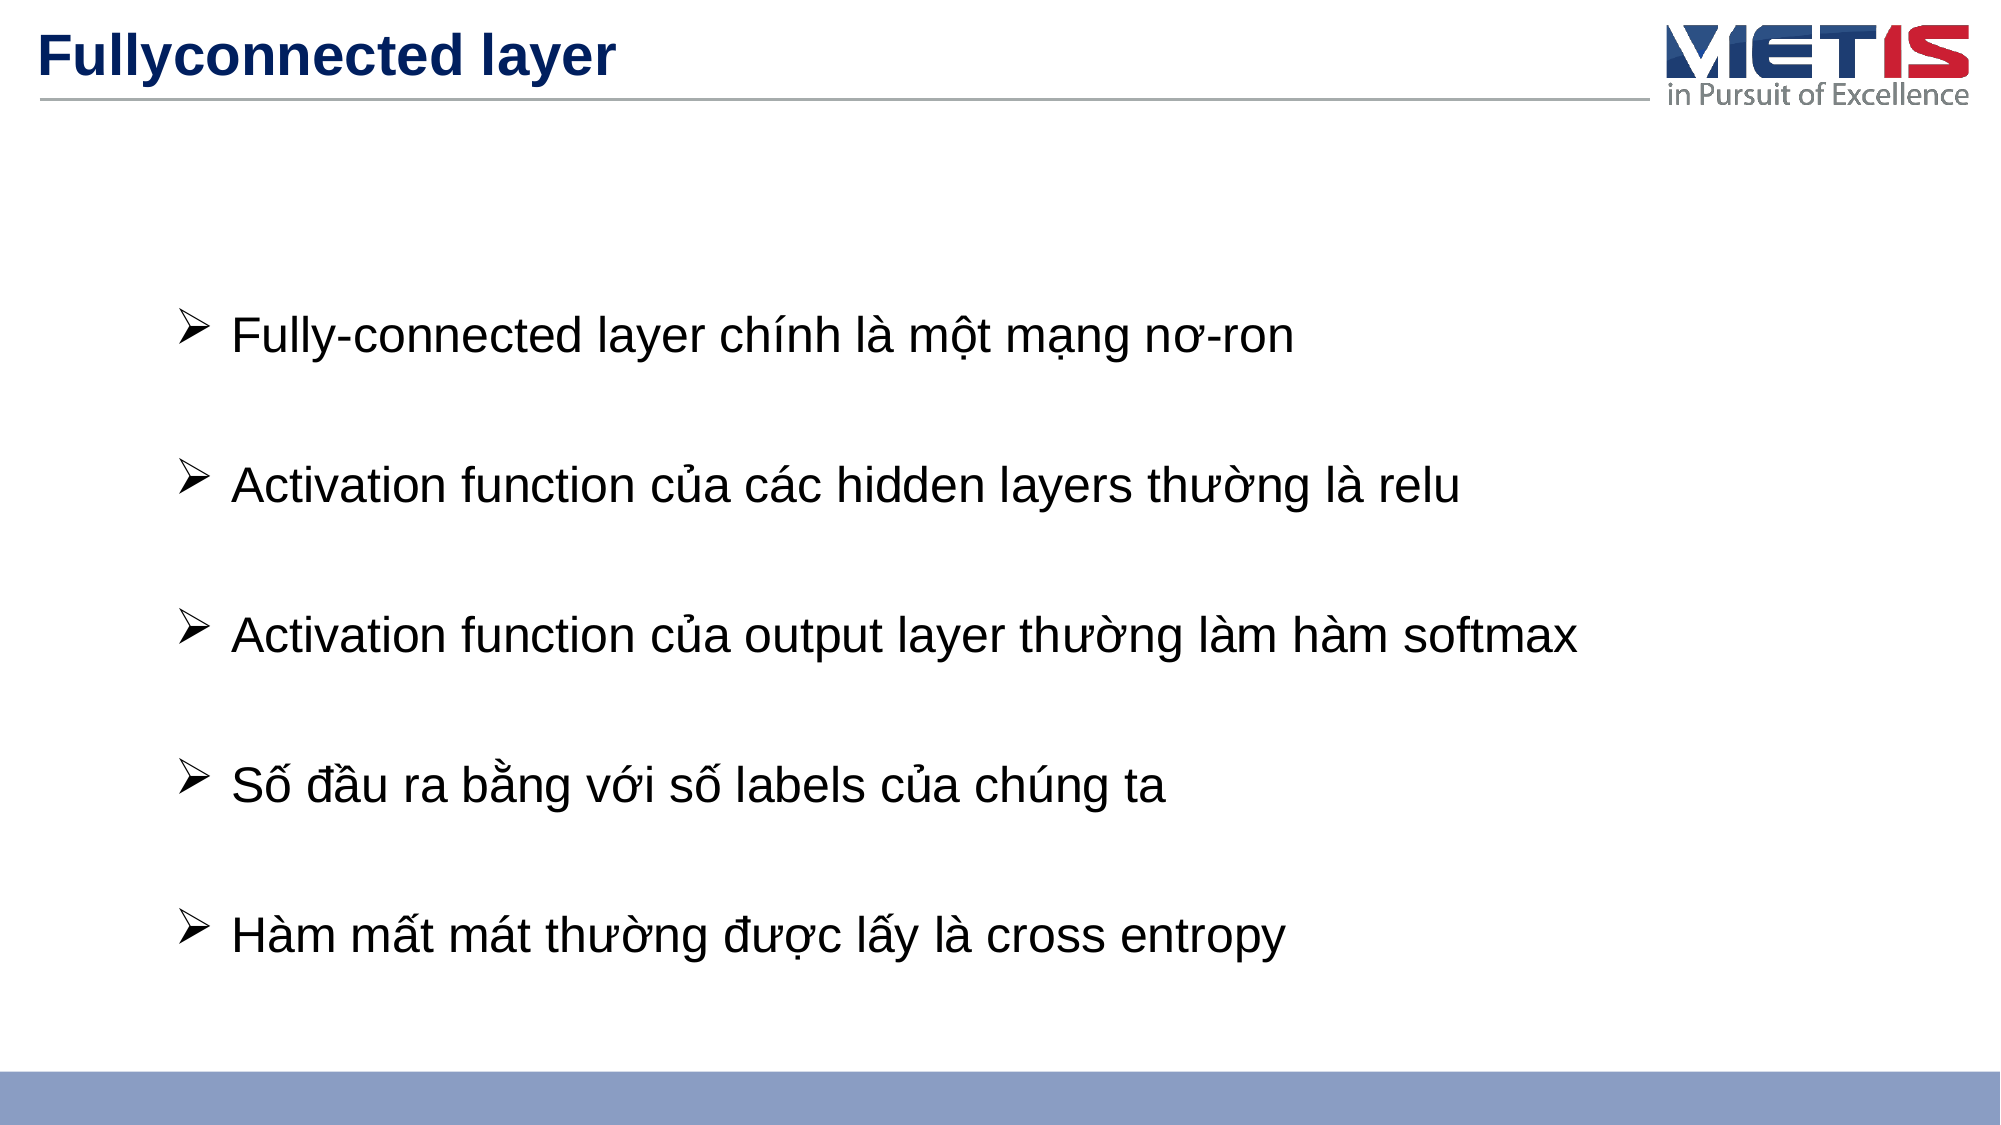

# Fullyconnected layer
Fully-connected layer chính là một mạng nơ-ron
Activation function của các hidden layers thường là relu
Activation function của output layer thường làm hàm softmax
Số đầu ra bằng với số labels của chúng ta
Hàm mất mát thường được lấy là cross entropy